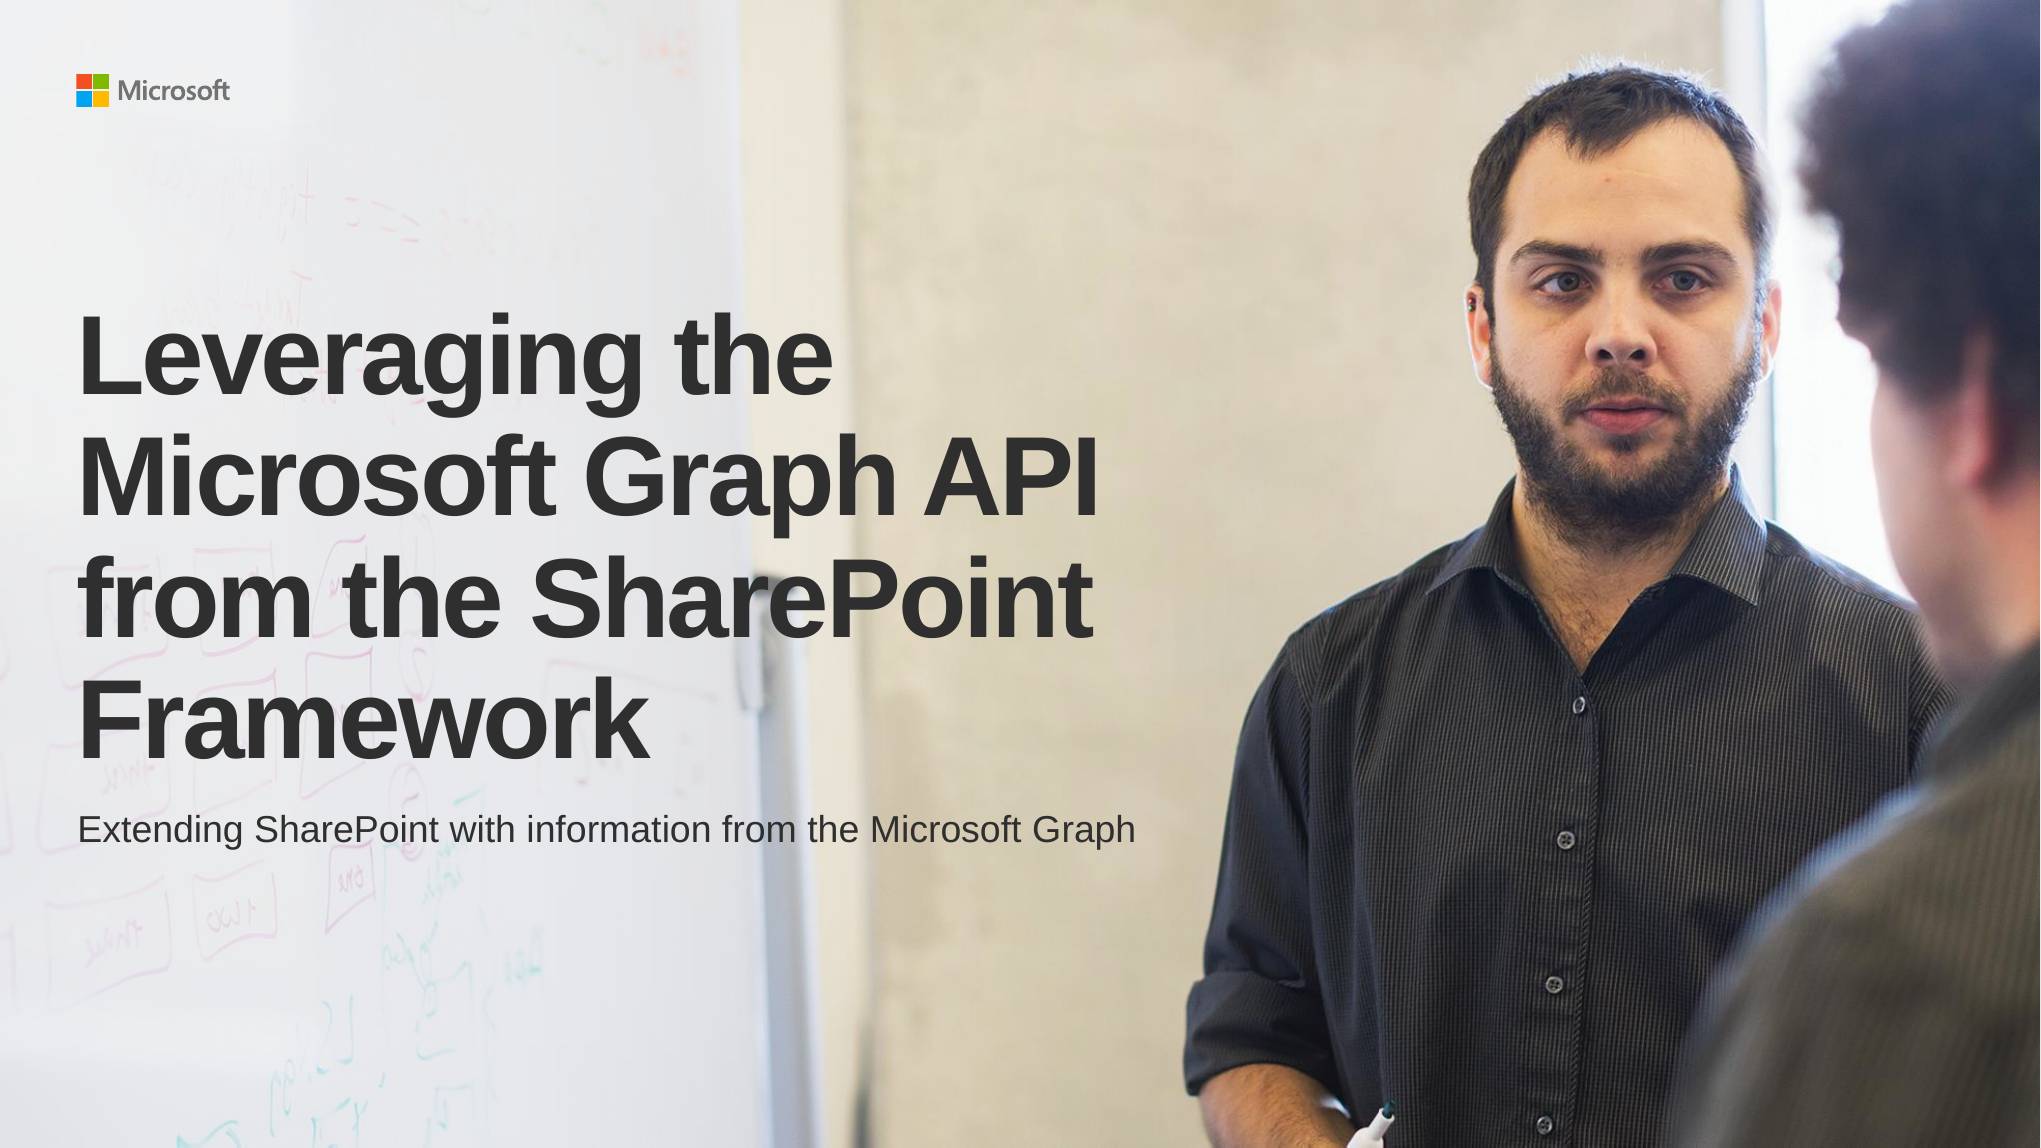

# Leveraging the Microsoft Graph API from the SharePoint Framework
Extending SharePoint with information from the Microsoft Graph